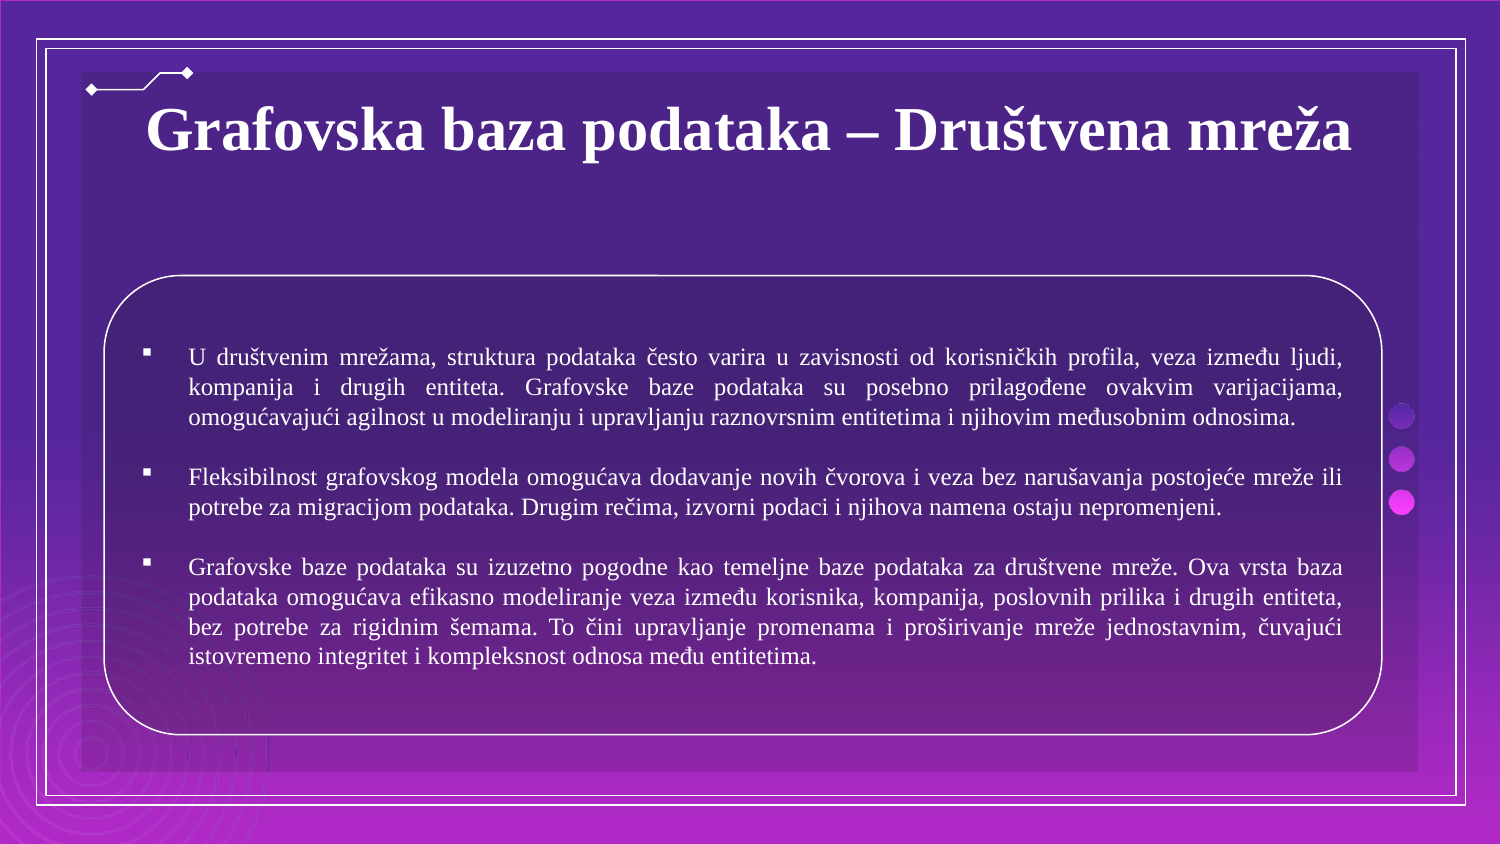

# Grafovska baza podataka – Društvena mreža
U društvenim mrežama, struktura podataka često varira u zavisnosti od korisničkih profila, veza između ljudi, kompanija i drugih entiteta. Grafovske baze podataka su posebno prilagođene ovakvim varijacijama, omogućavajući agilnost u modeliranju i upravljanju raznovrsnim entitetima i njihovim međusobnim odnosima.

Fleksibilnost grafovskog modela omogućava dodavanje novih čvorova i veza bez narušavanja postojeće mreže ili potrebe za migracijom podataka. Drugim rečima, izvorni podaci i njihova namena ostaju nepromenjeni.

Grafovske baze podataka su izuzetno pogodne kao temeljne baze podataka za društvene mreže. Ova vrsta baza podataka omogućava efikasno modeliranje veza između korisnika, kompanija, poslovnih prilika i drugih entiteta, bez potrebe za rigidnim šemama. To čini upravljanje promenama i proširivanje mreže jednostavnim, čuvajući istovremeno integritet i kompleksnost odnosa među entitetima.